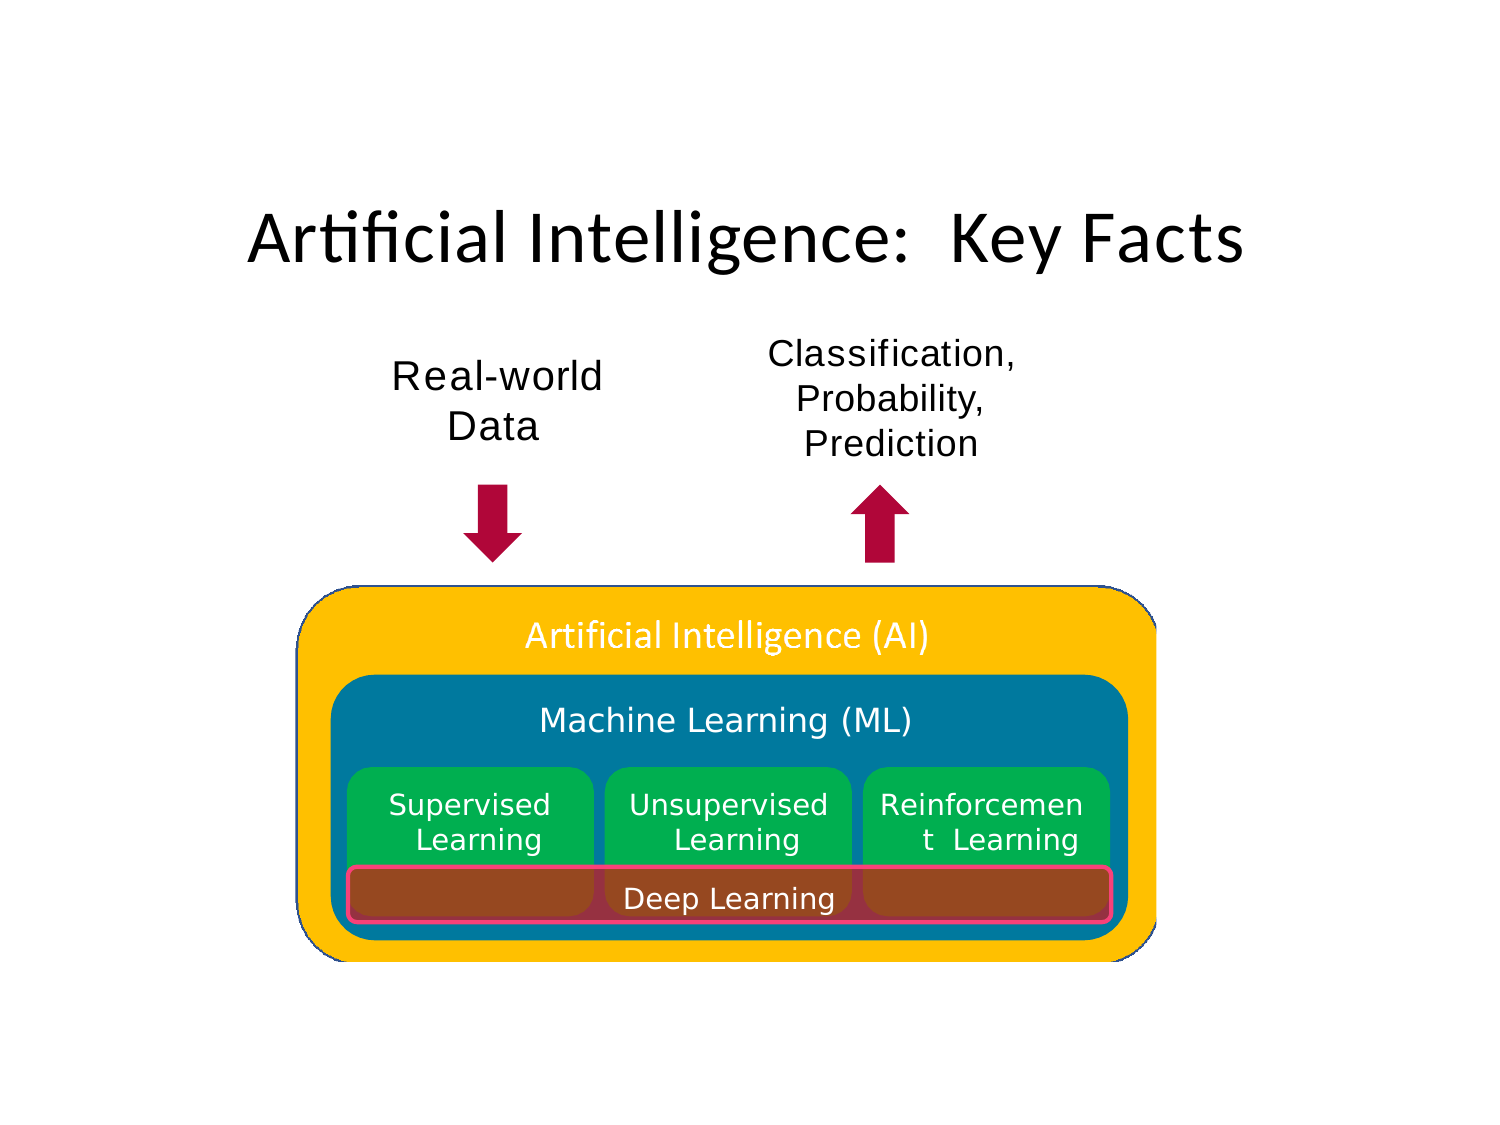

# Artificial Intelligence:  Key Facts
Classification,  Probability,  Prediction
Real-world  Data

Machine Learning (ML)

Supervised  Learning
Unsupervised  Learning
Reinforcement  Learning

Deep Learning